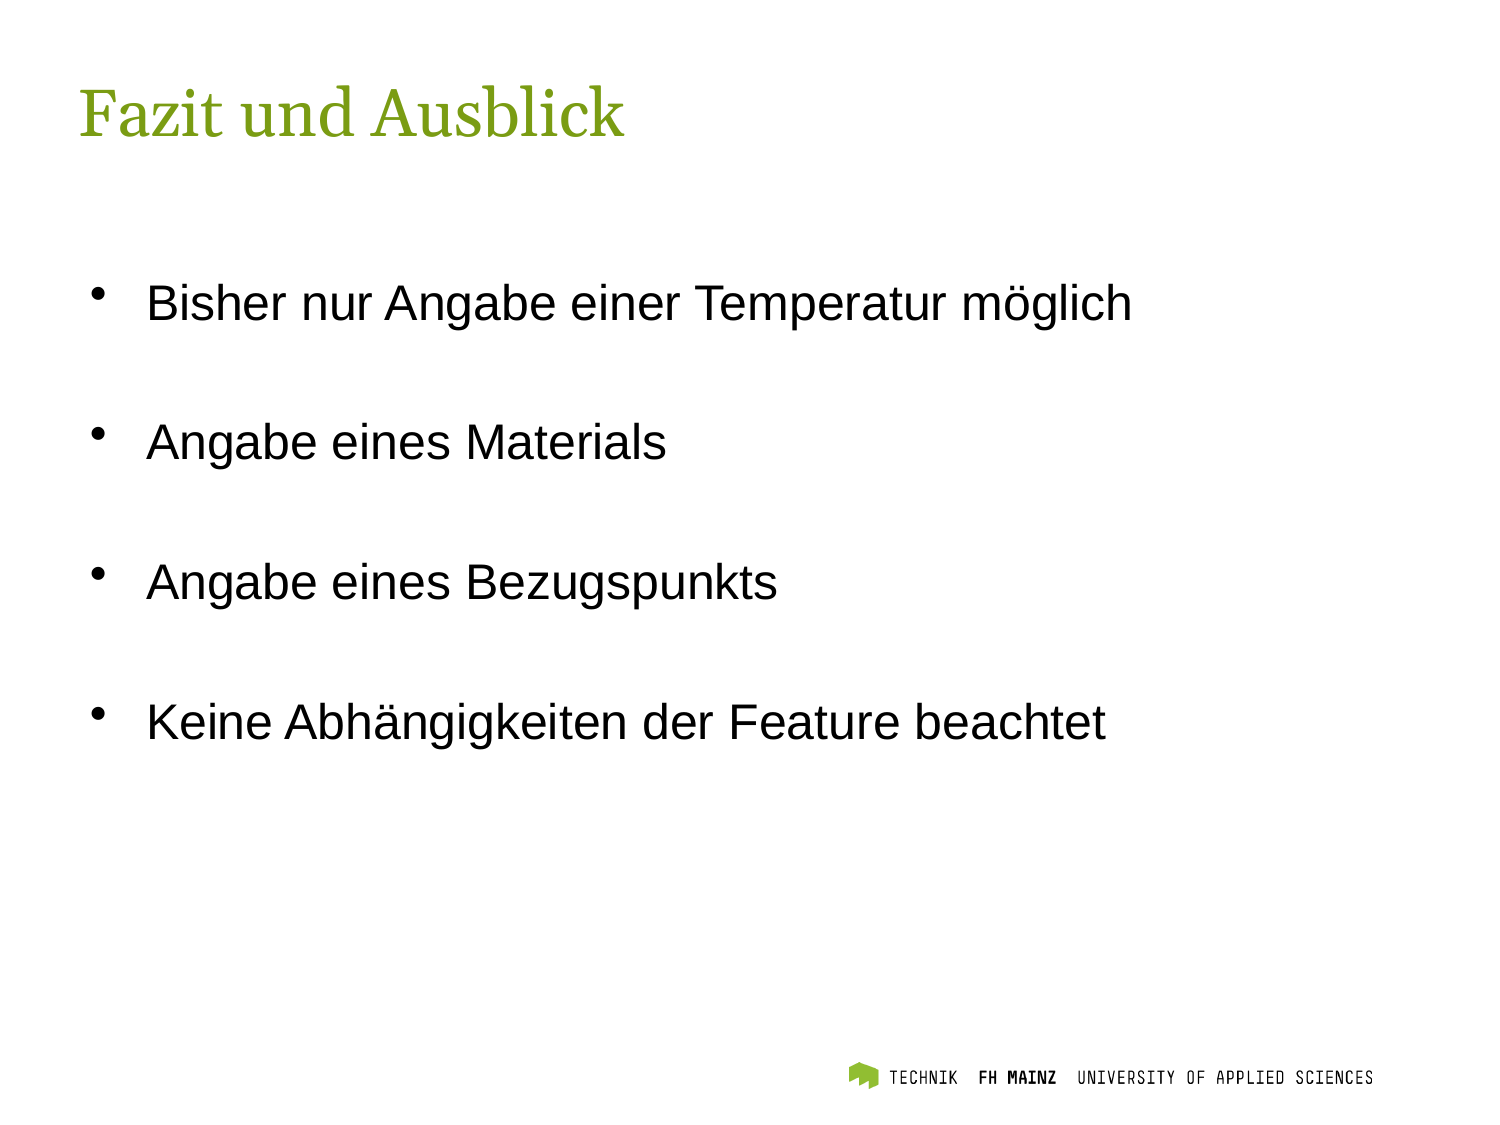

# Fazit und Ausblick
Bisher nur Angabe einer Temperatur möglich

Angabe eines Materials

Angabe eines Bezugspunkts

Keine Abhängigkeiten der Feature beachtet